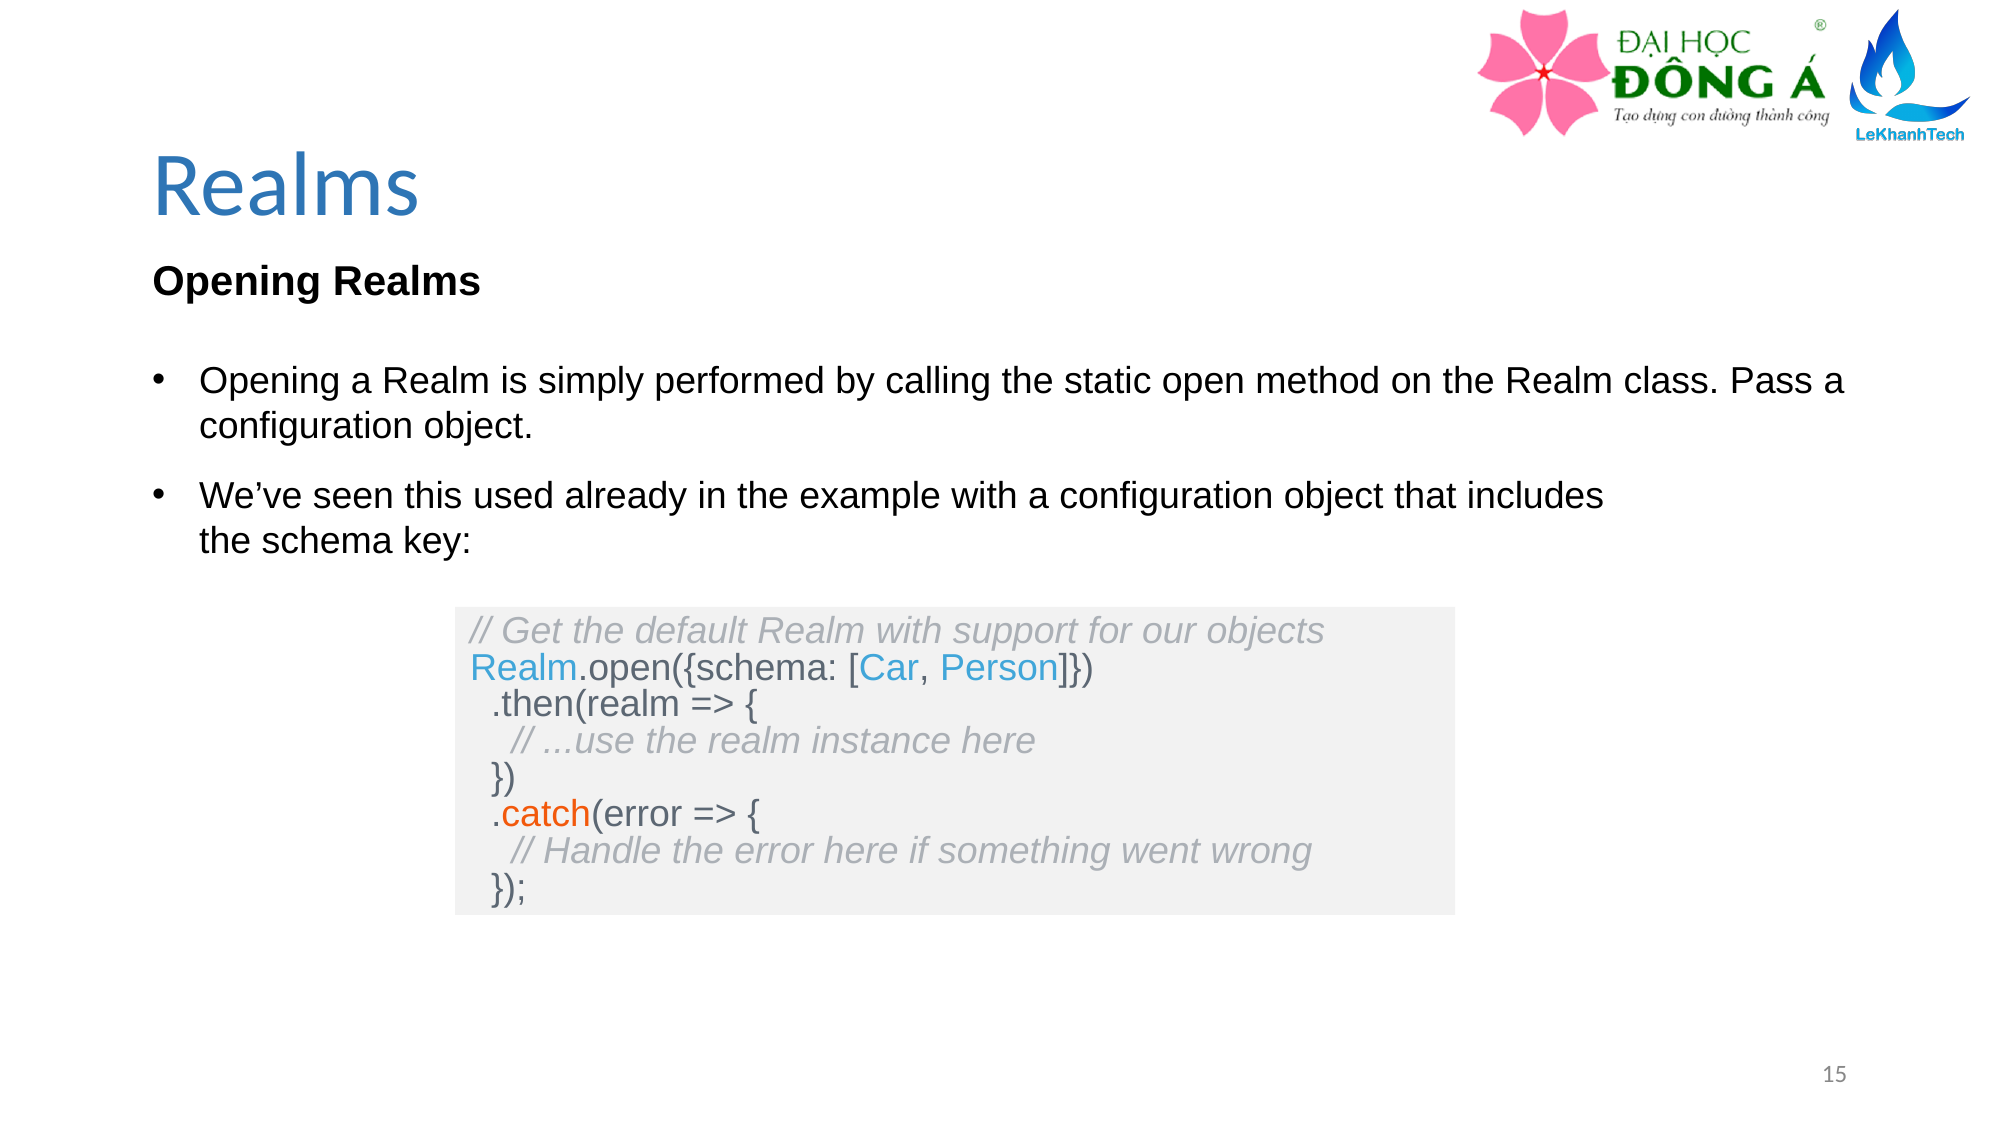

# Realms
Opening Realms
Opening a Realm is simply performed by calling the static open method on the Realm class. Pass a configuration object.
We’ve seen this used already in the example with a configuration object that includes the schema key:
// Get the default Realm with support for our objects
Realm.open({schema: [Car, Person]})
  .then(realm => {
    // ...use the realm instance here
  })
  .catch(error => {
    // Handle the error here if something went wrong
  });
15